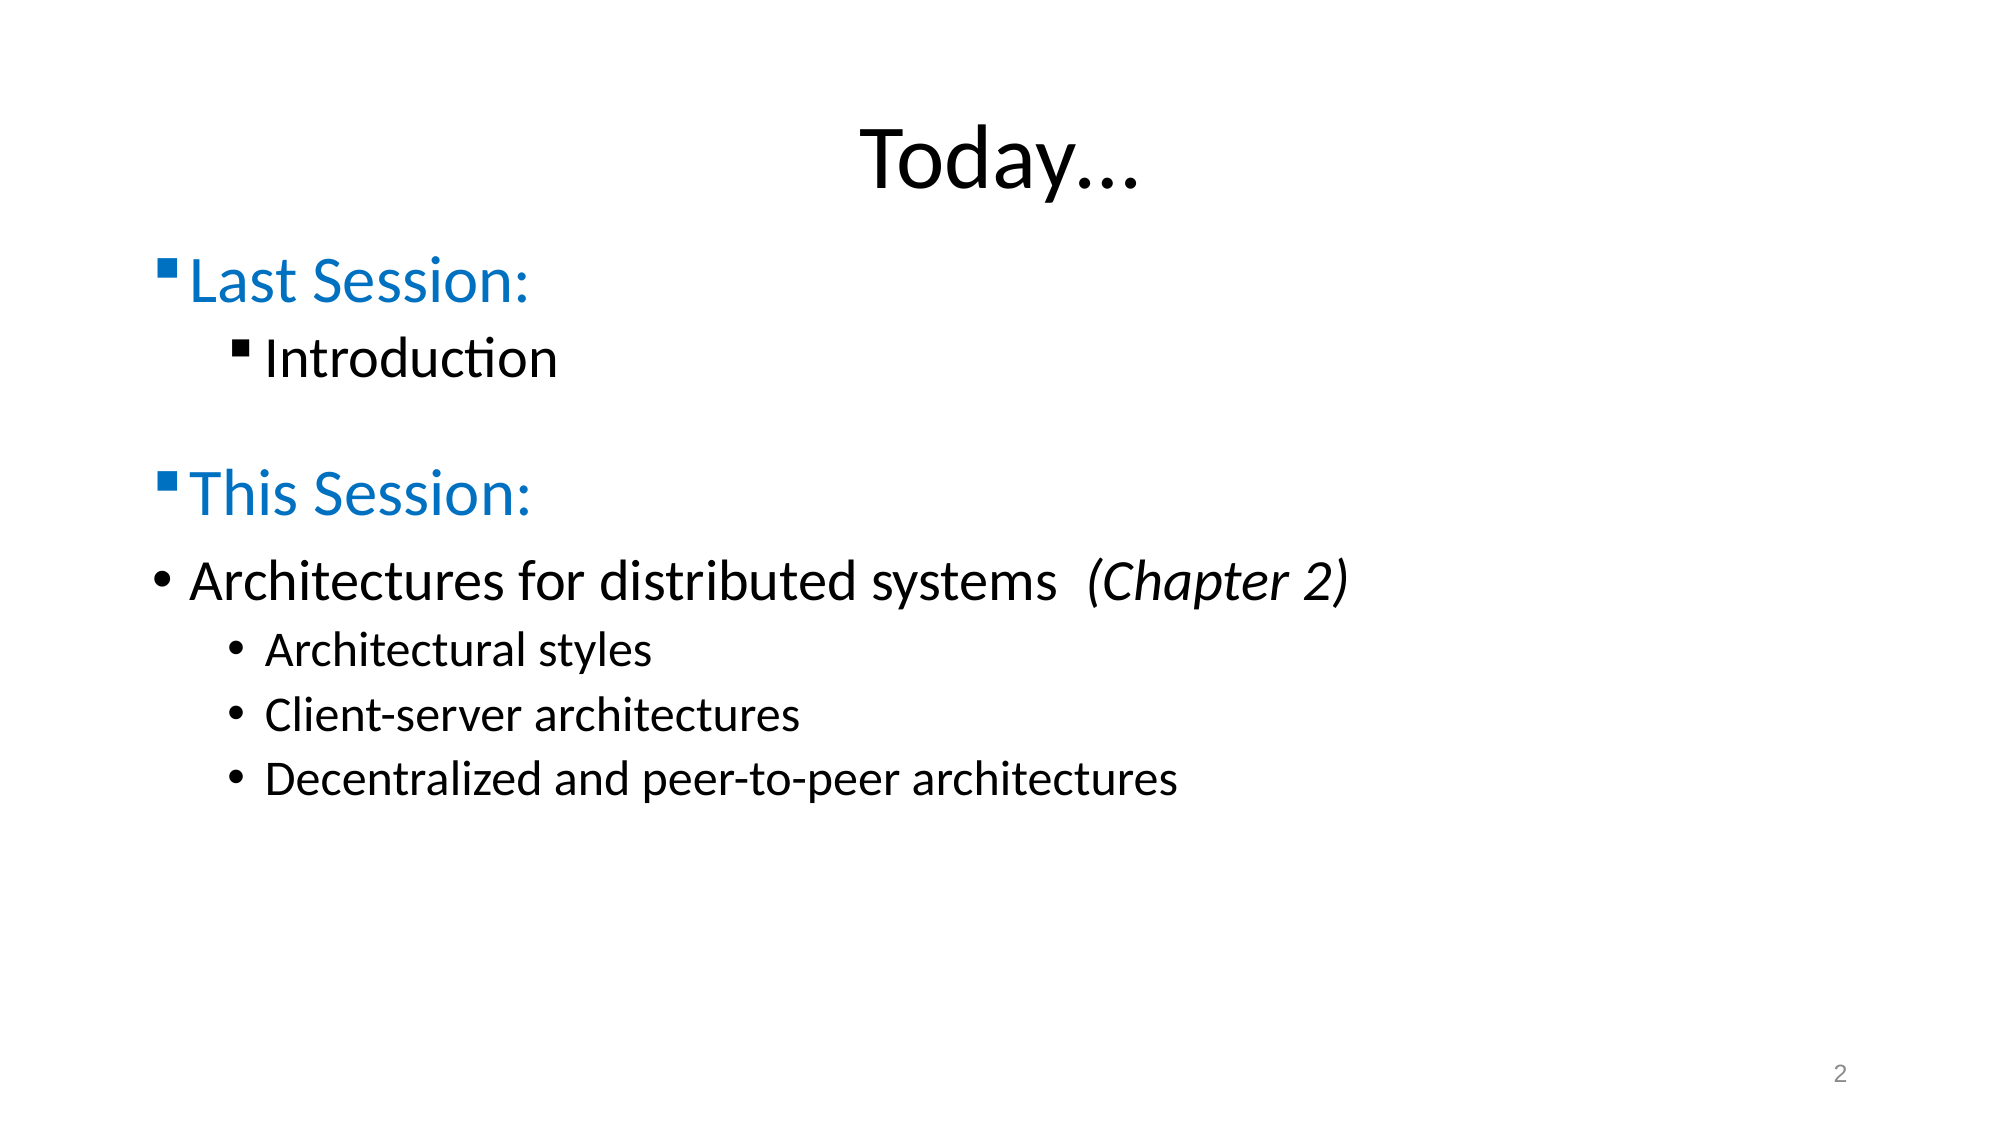

# Today…
Last Session:
Introduction

This Session:
Architectures for distributed systems  (Chapter 2)
Architectural styles
Client-server architectures
Decentralized and peer-to-peer architectures
2